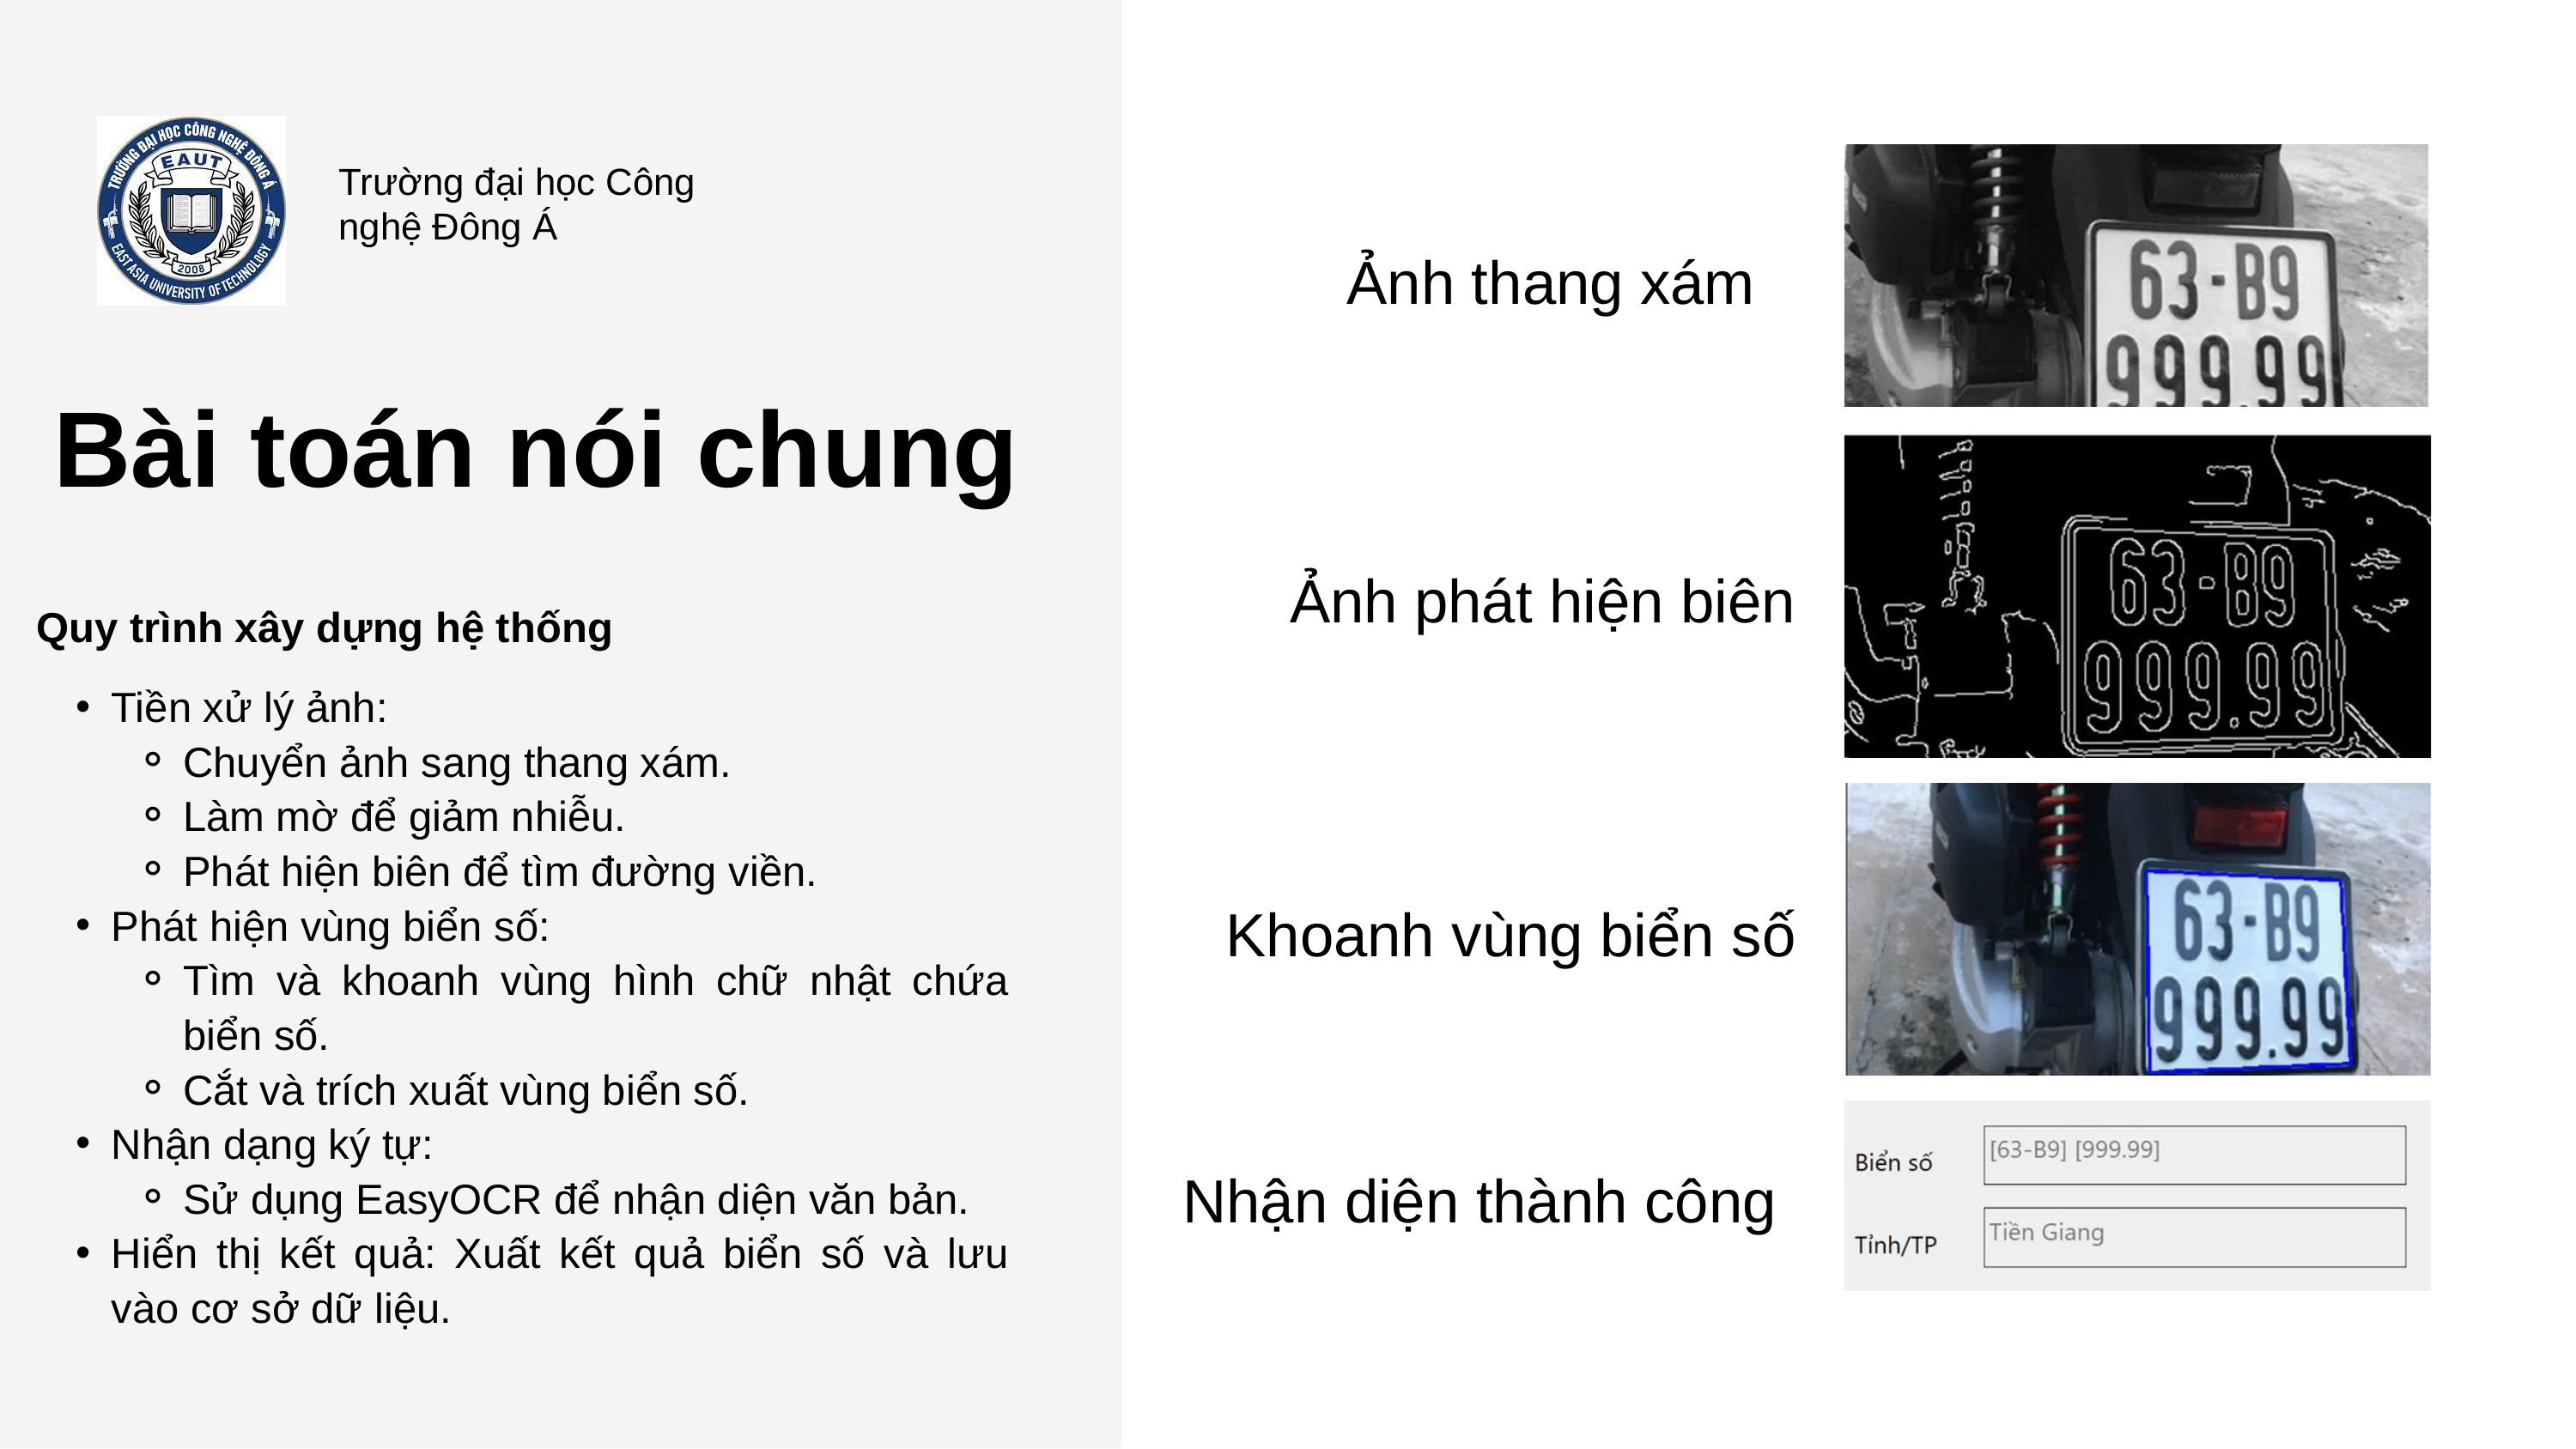

Trường đại học Công nghệ Đông Á
Ảnh thang xám
Bài toán nói chung

Ảnh phát hiện biên
Quy trình xây dựng hệ thống
Tiền xử lý ảnh:
Chuyển ảnh sang thang xám.
Làm mờ để giảm nhiễu.
Phát hiện biên để tìm đường viền.
Phát hiện vùng biển số:
Tìm và khoanh vùng hình chữ nhật chứa biển số.
Cắt và trích xuất vùng biển số.
Nhận dạng ký tự:
Sử dụng EasyOCR để nhận diện văn bản.
Hiển thị kết quả: Xuất kết quả biển số và lưu vào cơ sở dữ liệu.

Khoanh vùng biển số

Nhận diện thành công